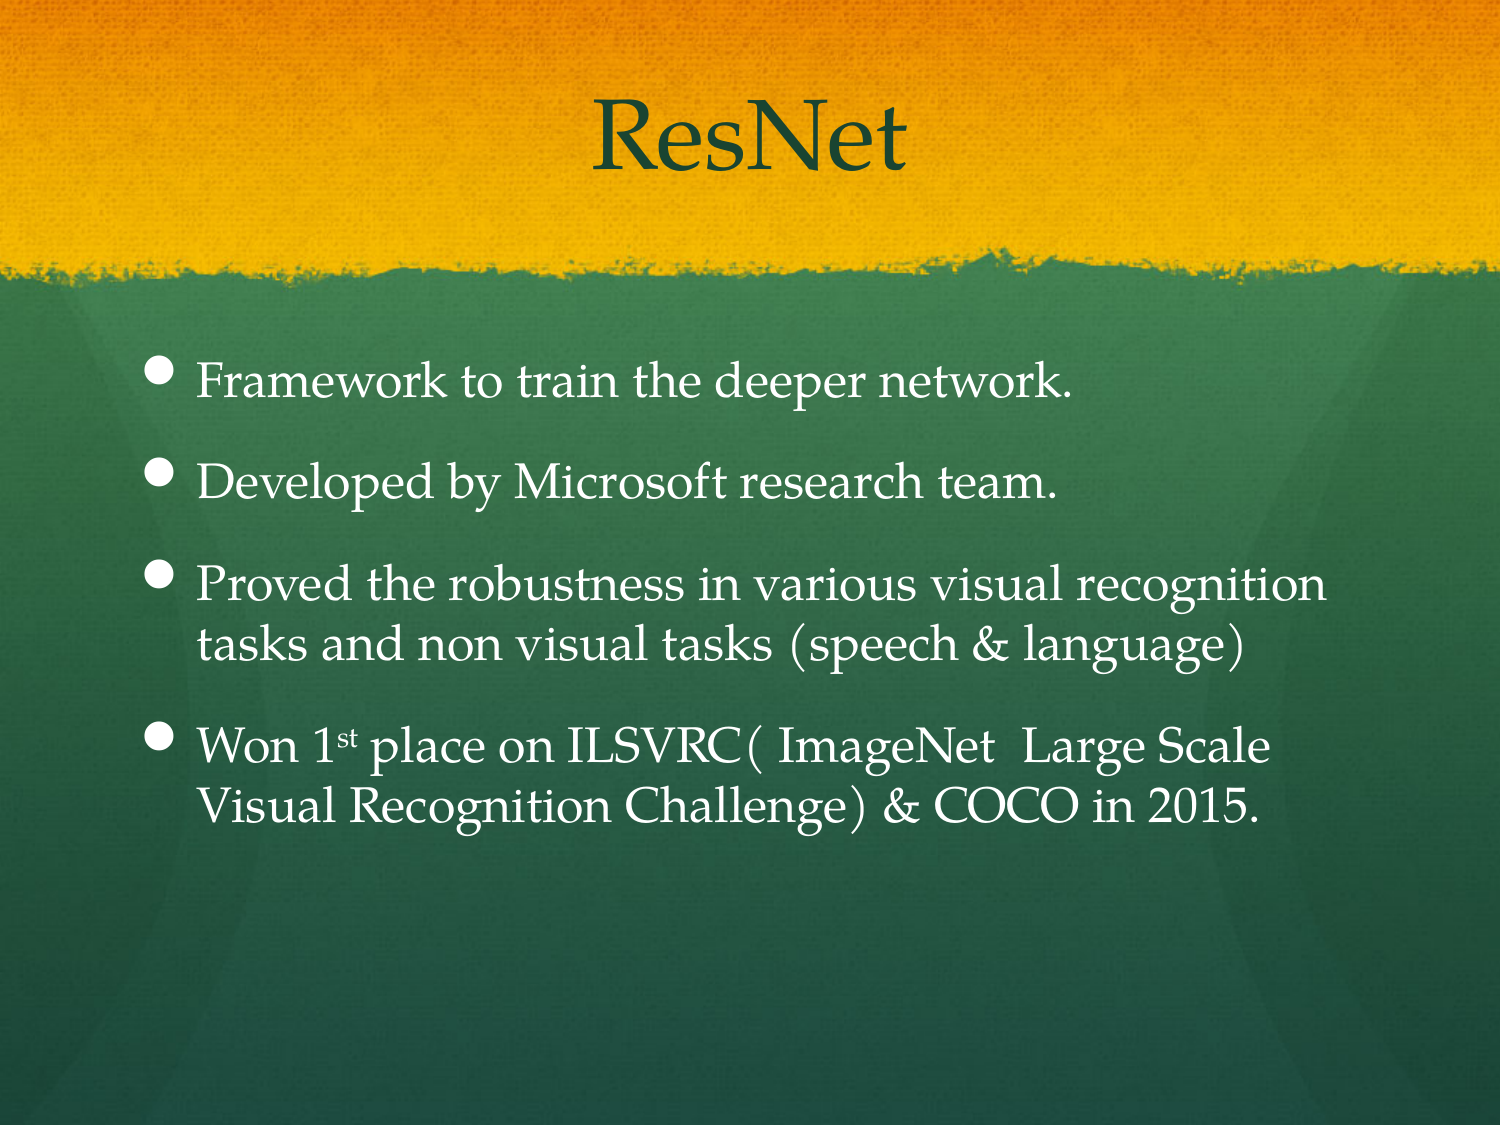

# ResNet
Framework to train the deeper network.
Developed by Microsoft research team.
Proved the robustness in various visual recognition tasks and non visual tasks (speech & language)
Won 1st place on ILSVRC( ImageNet  Large Scale Visual Recognition Challenge) & COCO in 2015.